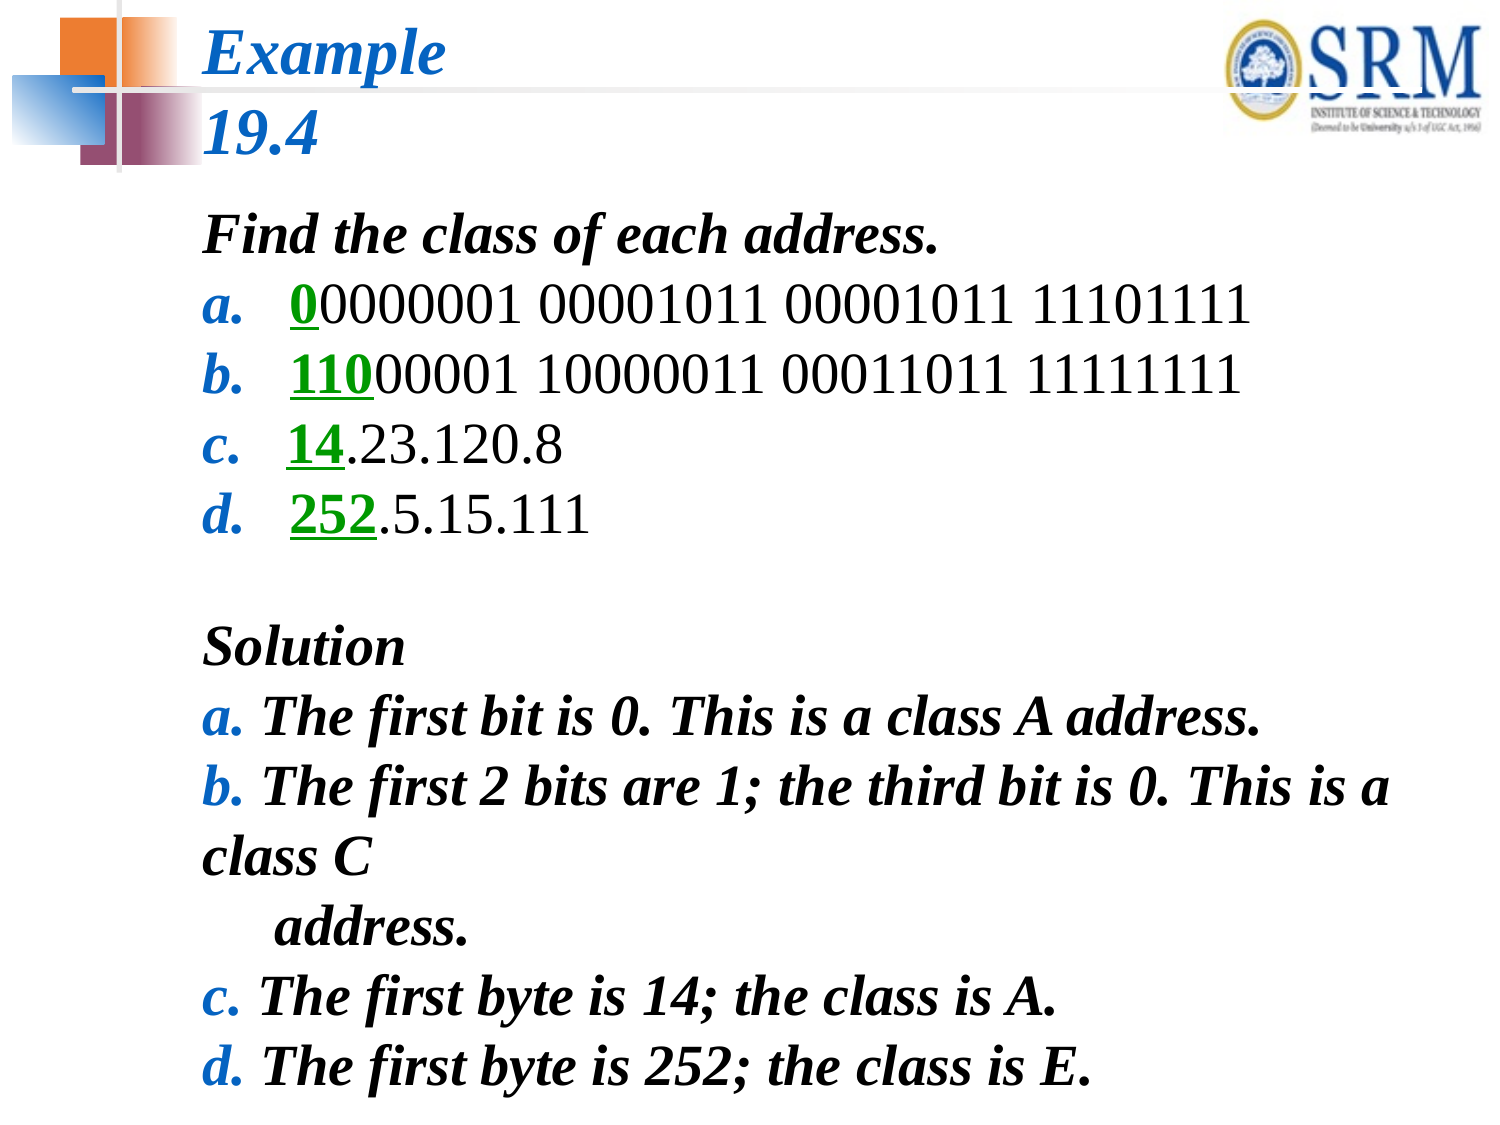

Example 19.4

Find the class of each address.
a.   00000001 00001011 00001011 11101111
b.   11000001 10000011 00011011 11111111
c.   14.23.120.8
d.   252.5.15.111
Solution
a. The first bit is 0. This is a class A address.
b. The first 2 bits are 1; the third bit is 0. This is a class C
     address.
c. The first byte is 14; the class is A.
d. The first byte is 252; the class is E.
19.20